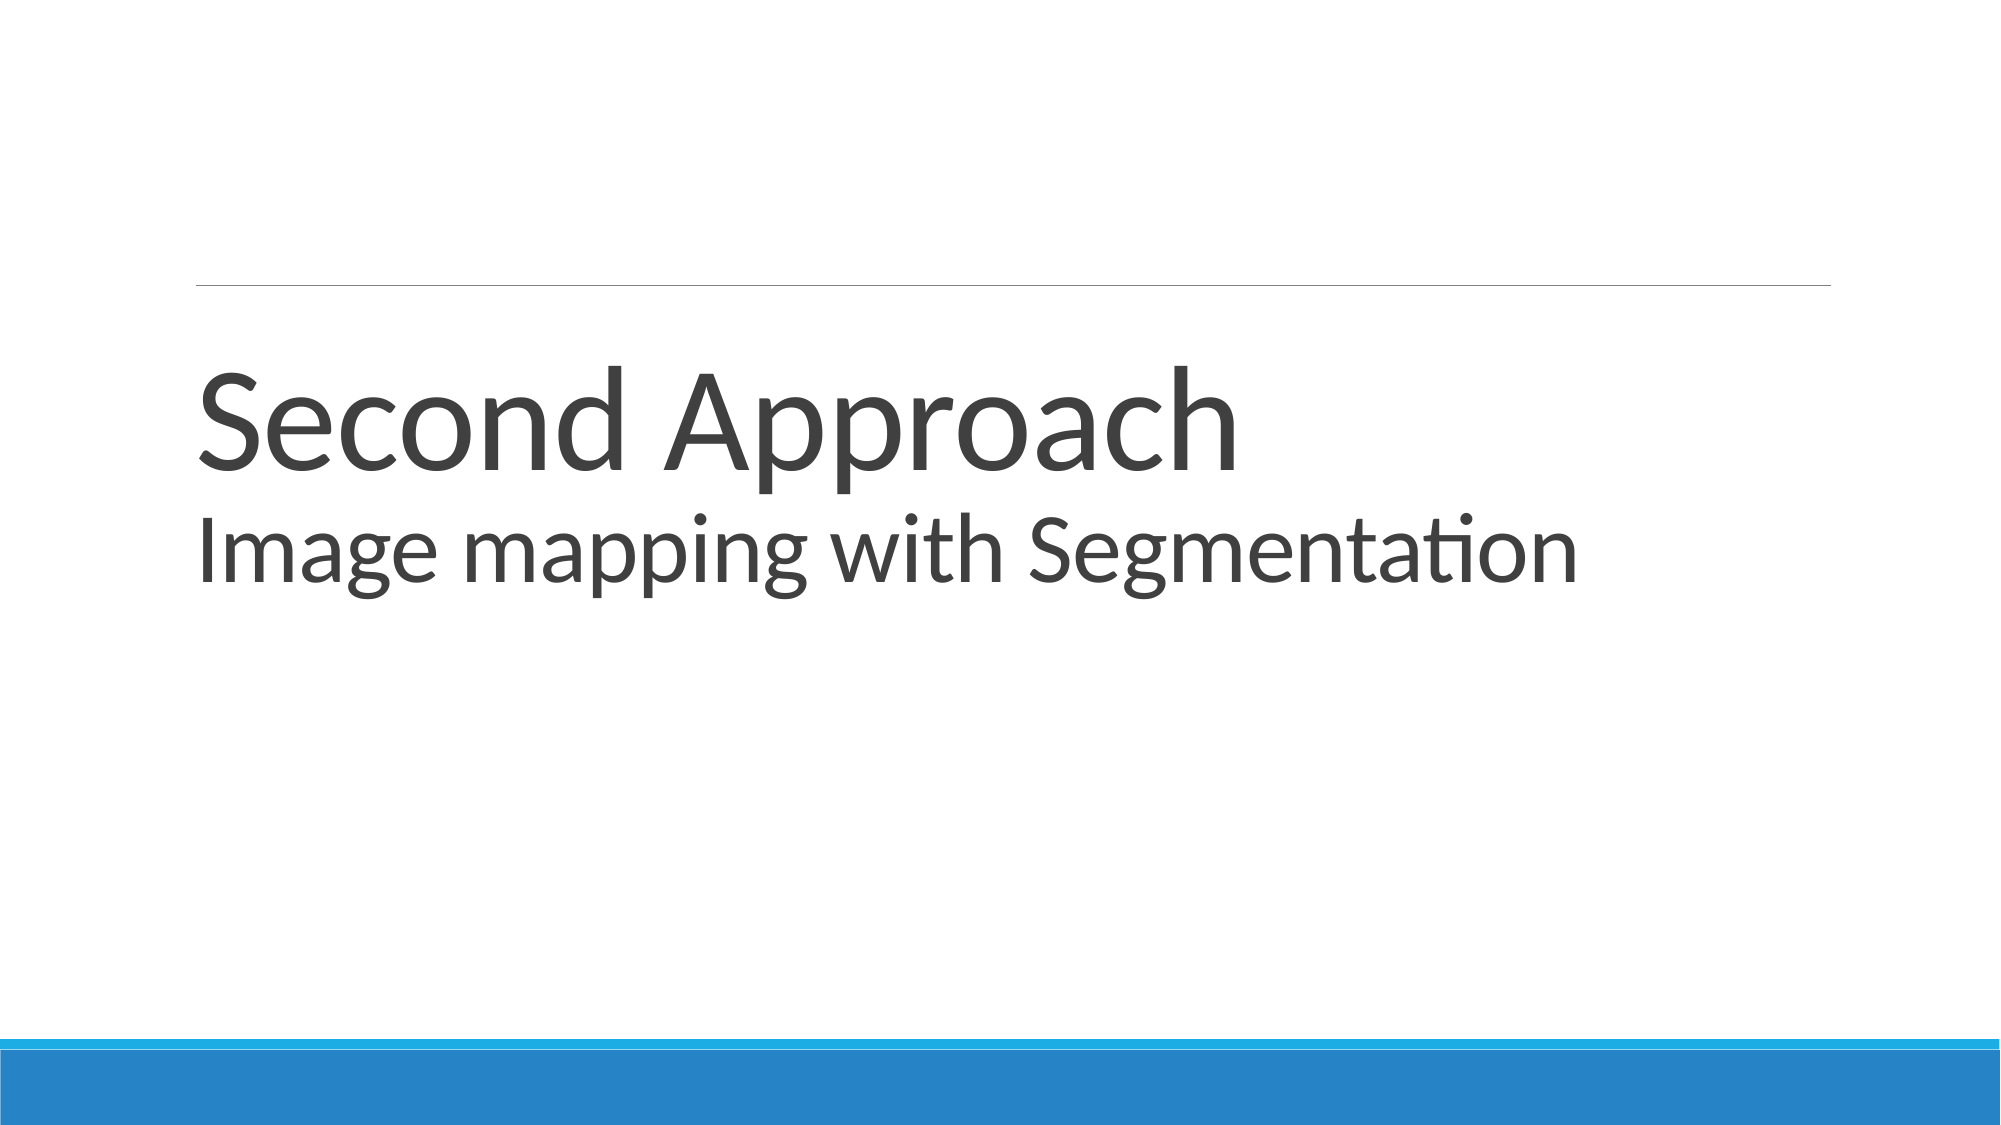

# Second Approach Image mapping with Segmentation